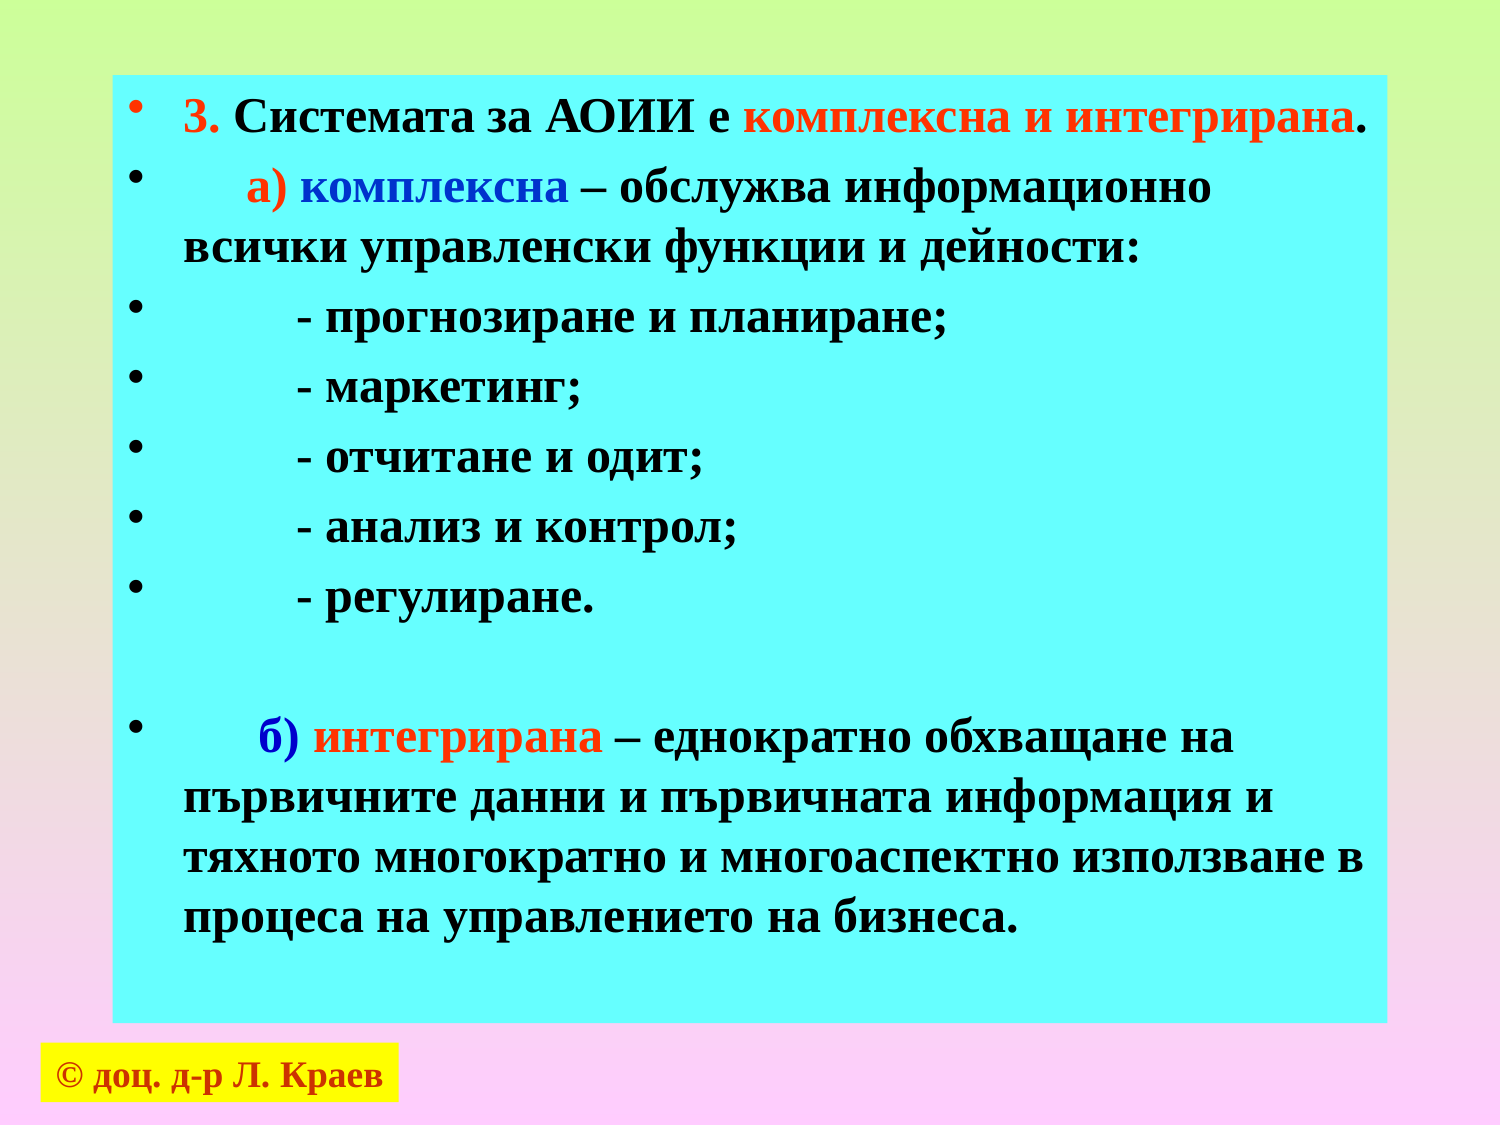

3. Системата за АОИИ е комплексна и интегрирана.
     а) комплексна – обслужва информационно всички управленски функции и дейности:
         - прогнозиране и планиране;
         - маркетинг;
         - отчитане и одит;
         - анализ и контрол;
         - регулиране.

      б) интегрирана – еднократно обхващане на първичните данни и първичната информация и тяхното многократно и многоаспектно използване в процеса на управлението на бизнеса.
© доц. д-р Л. Краев